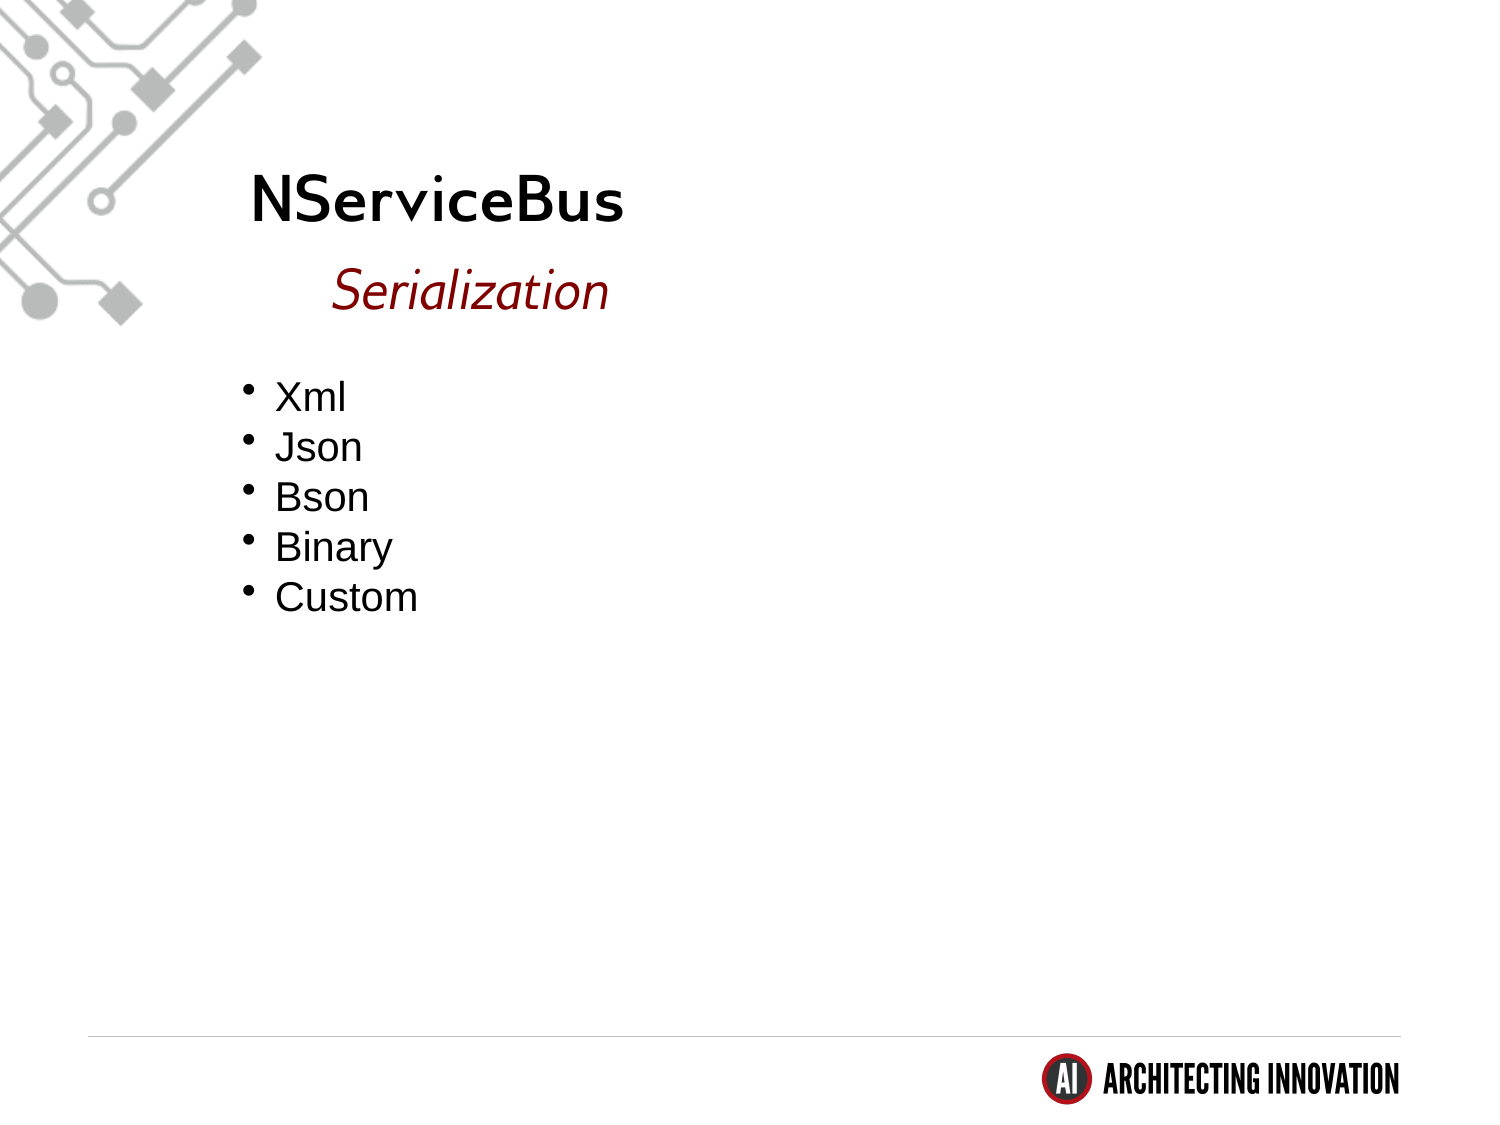

NServiceBus
Serialization
Xml
Json
Bson
Binary
Custom